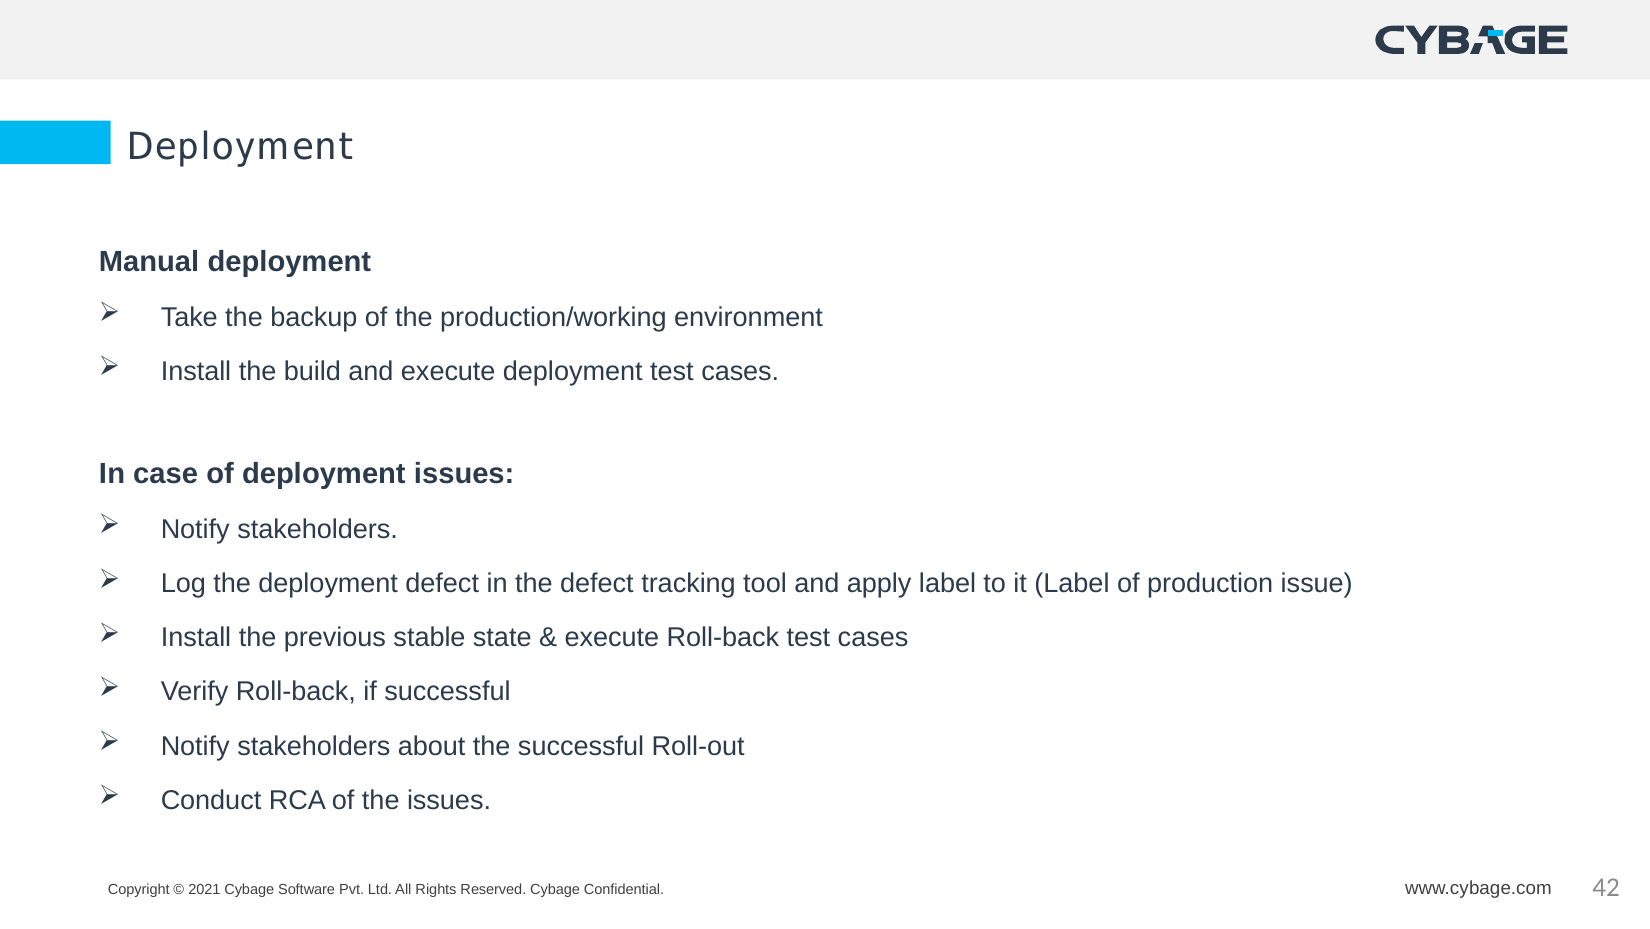

Deployment

Manual deployment
Take the backup of the production/working environment
Install the build and execute deployment test cases.

In case of deployment issues:
Notify stakeholders.
Log the deployment defect in the defect tracking tool and apply label to it (Label of production issue)
Install the previous stable state & execute Roll-back test cases
Verify Roll-back, if successful
Notify stakeholders about the successful Roll-out
Conduct RCA of the issues.
42